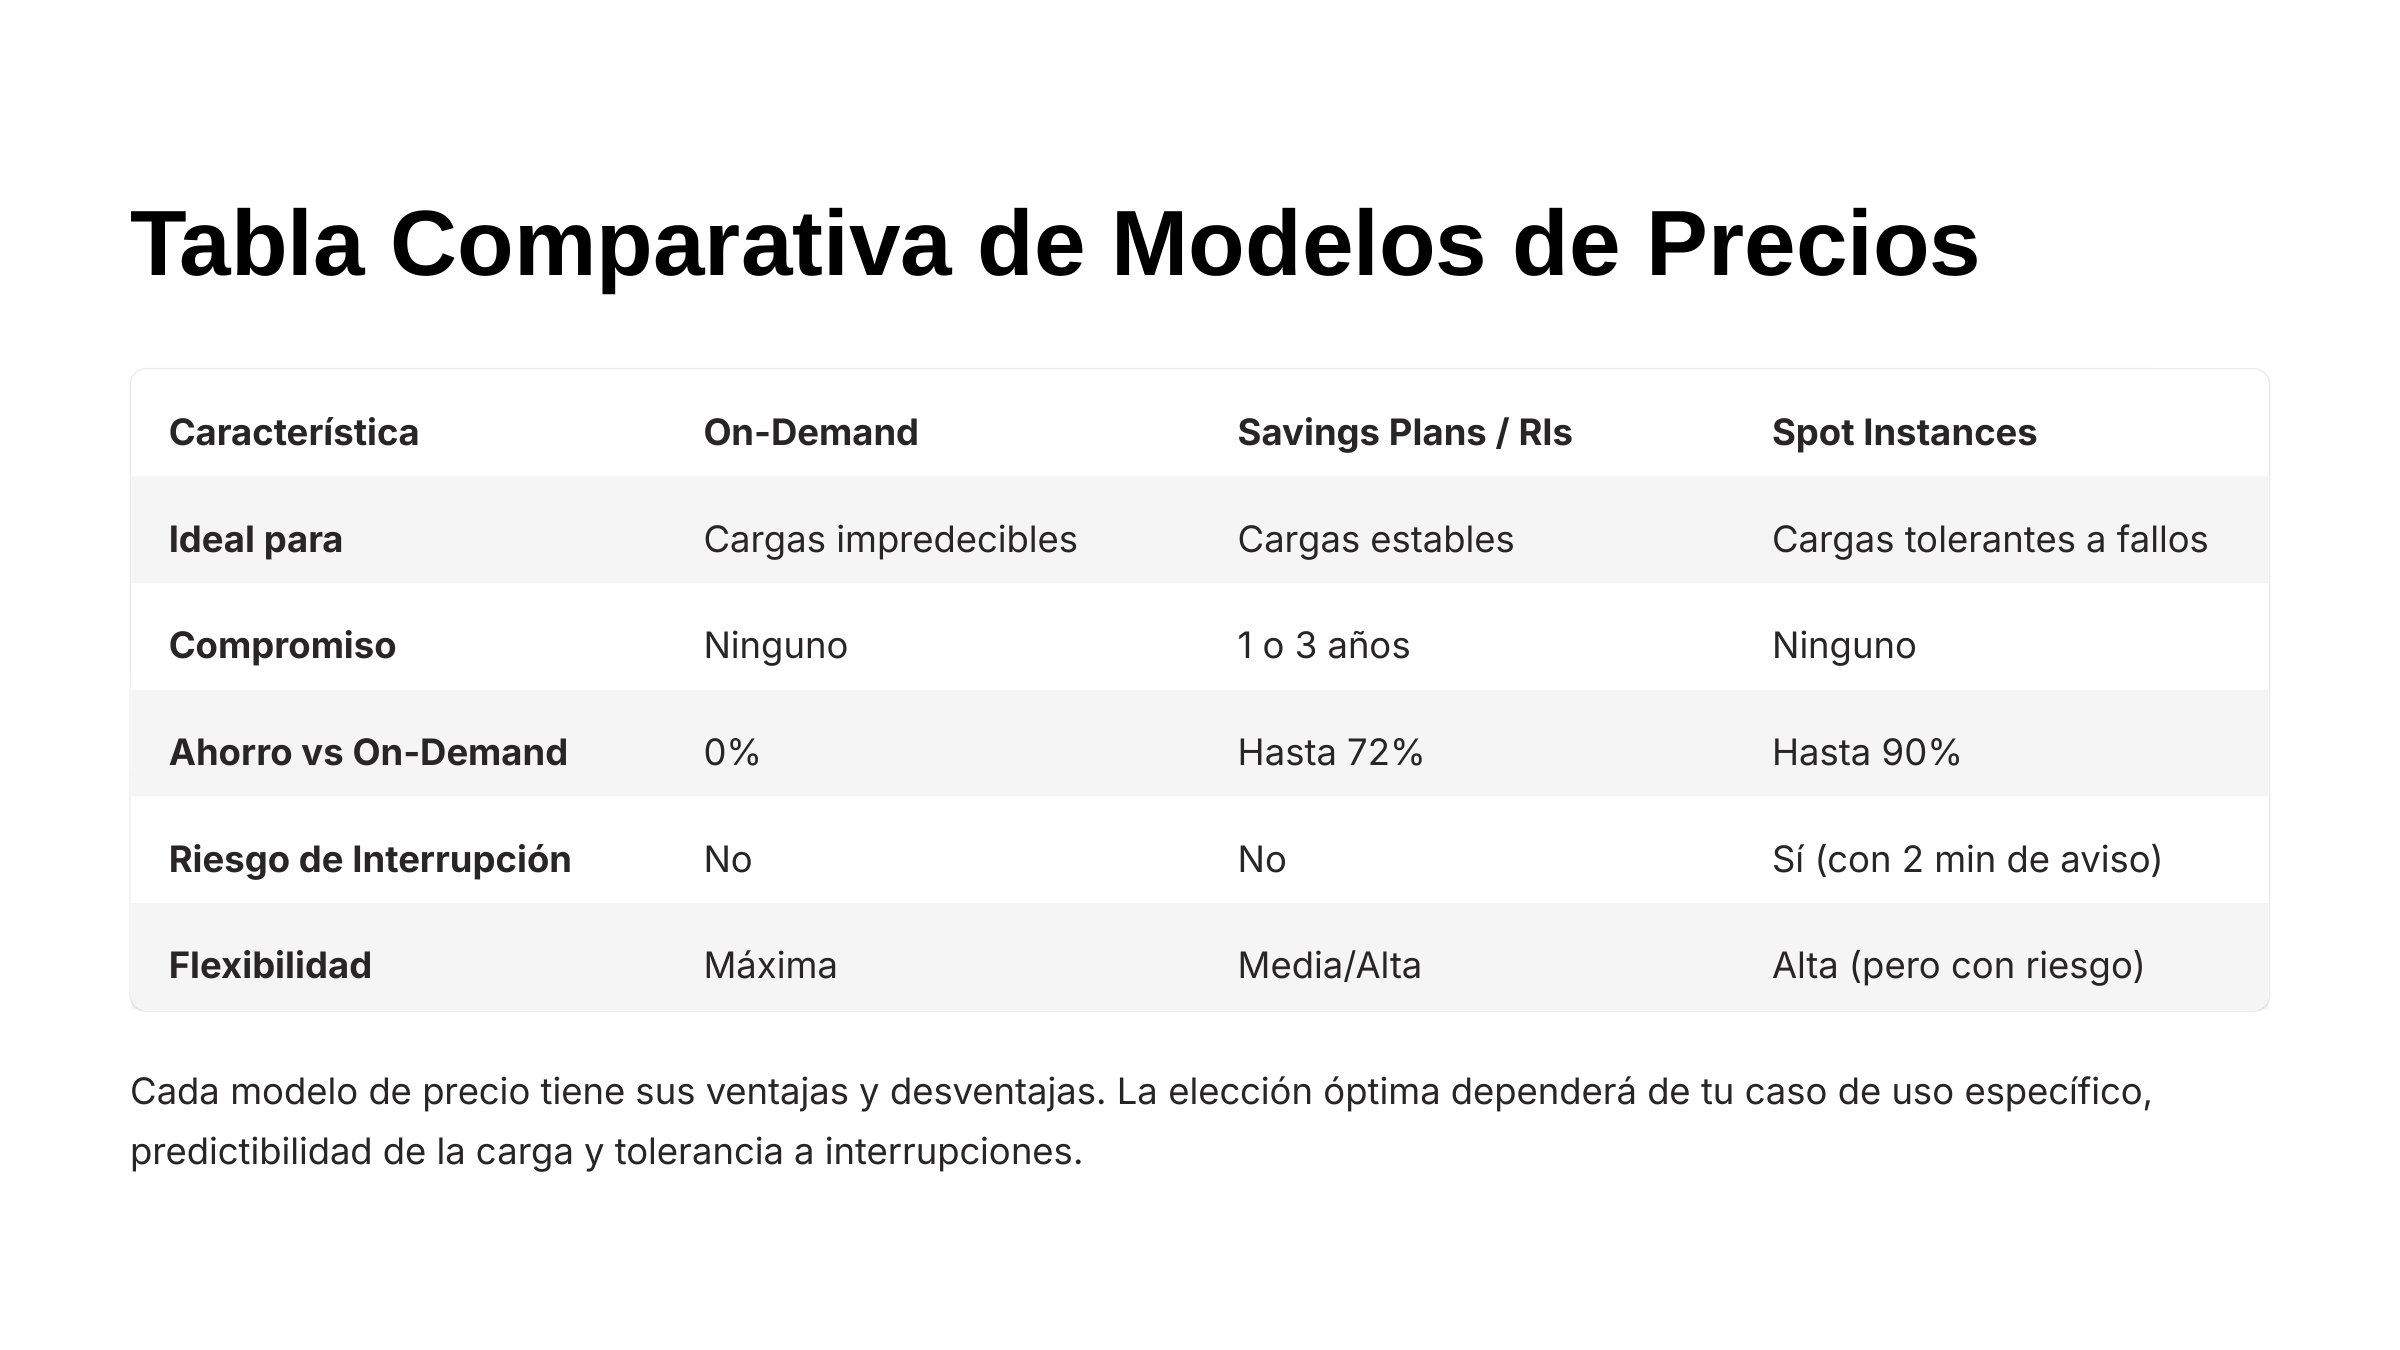

Tabla Comparativa de Modelos de Precios

Característica
On-Demand
Savings Plans / RIs
Spot Instances

Ideal para
Cargas impredecibles
Cargas estables
Cargas tolerantes a fallos

Compromiso
Ninguno
1 o 3 años
Ninguno

Ahorro vs On-Demand
0%
Hasta 72%
Hasta 90%

Riesgo de Interrupción
No
No
Sí (con 2 min de aviso)

Flexibilidad
Máxima
Media/Alta
Alta (pero con riesgo)
Cada modelo de precio tiene sus ventajas y desventajas. La elección óptima dependerá de tu caso de uso específico, predictibilidad de la carga y tolerancia a interrupciones.